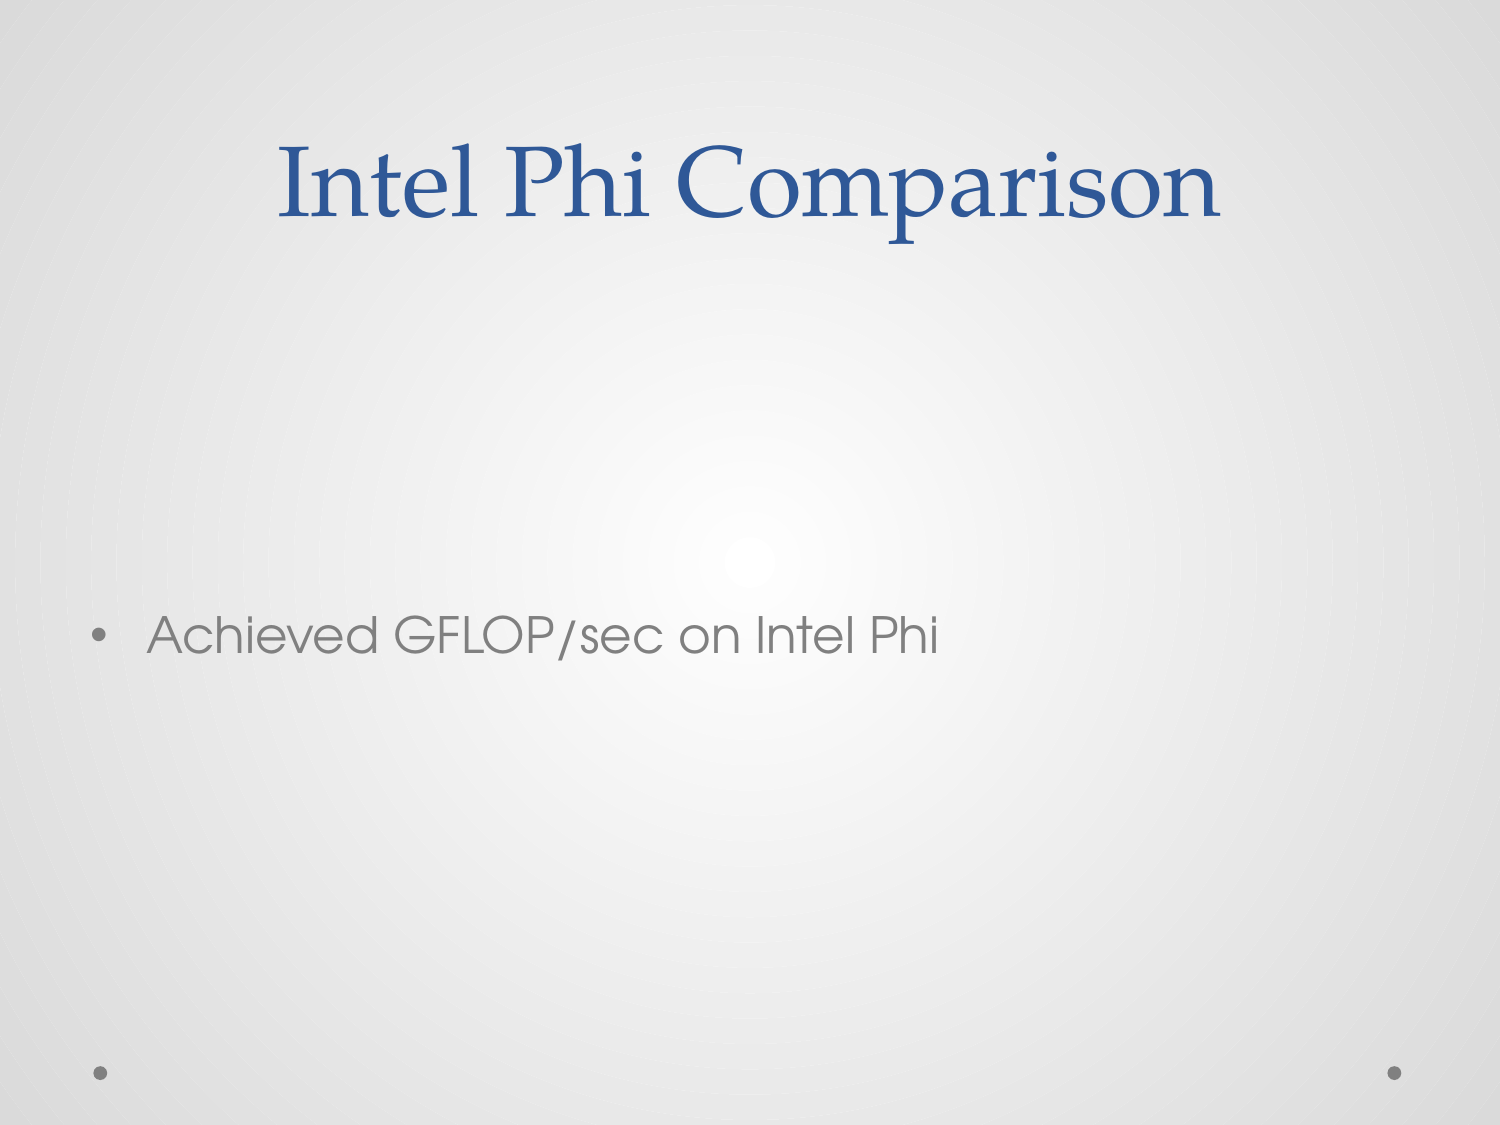

# Intel Phi Comparison
Achieved GFLOP/sec on Intel Phi